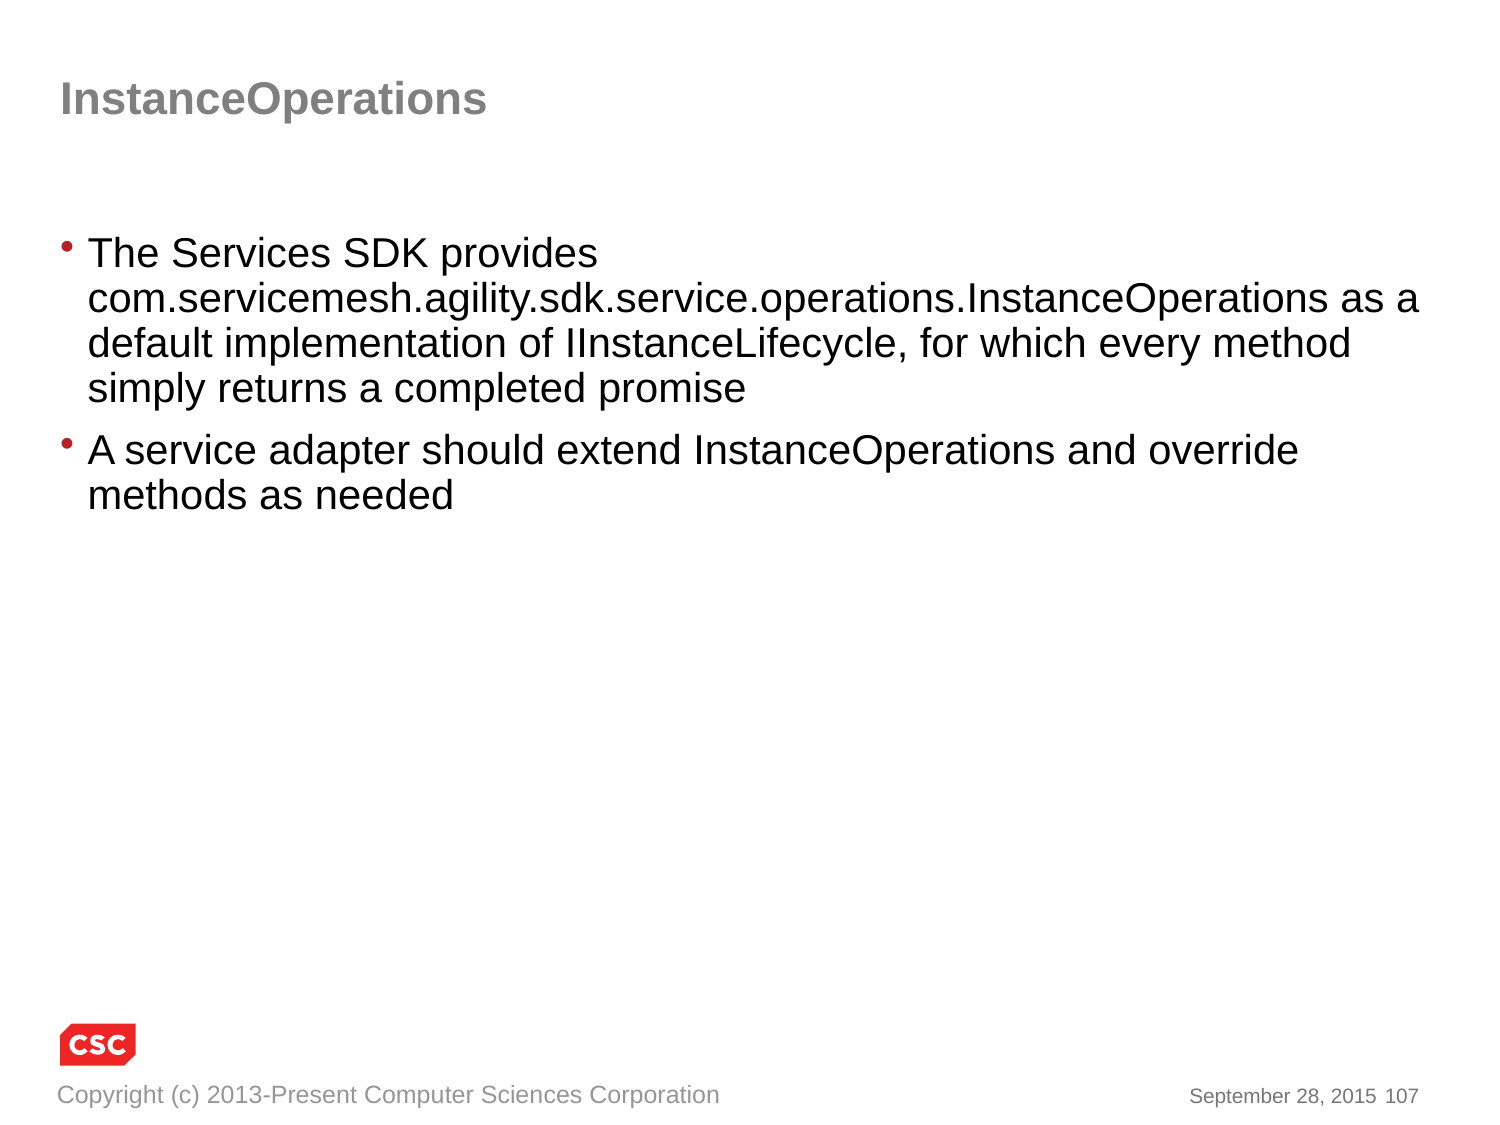

# InstanceOperations
The Services SDK provides com.servicemesh.agility.sdk.service.operations.InstanceOperations as a default implementation of IInstanceLifecycle, for which every method simply returns a completed promise
A service adapter should extend InstanceOperations and override methods as needed